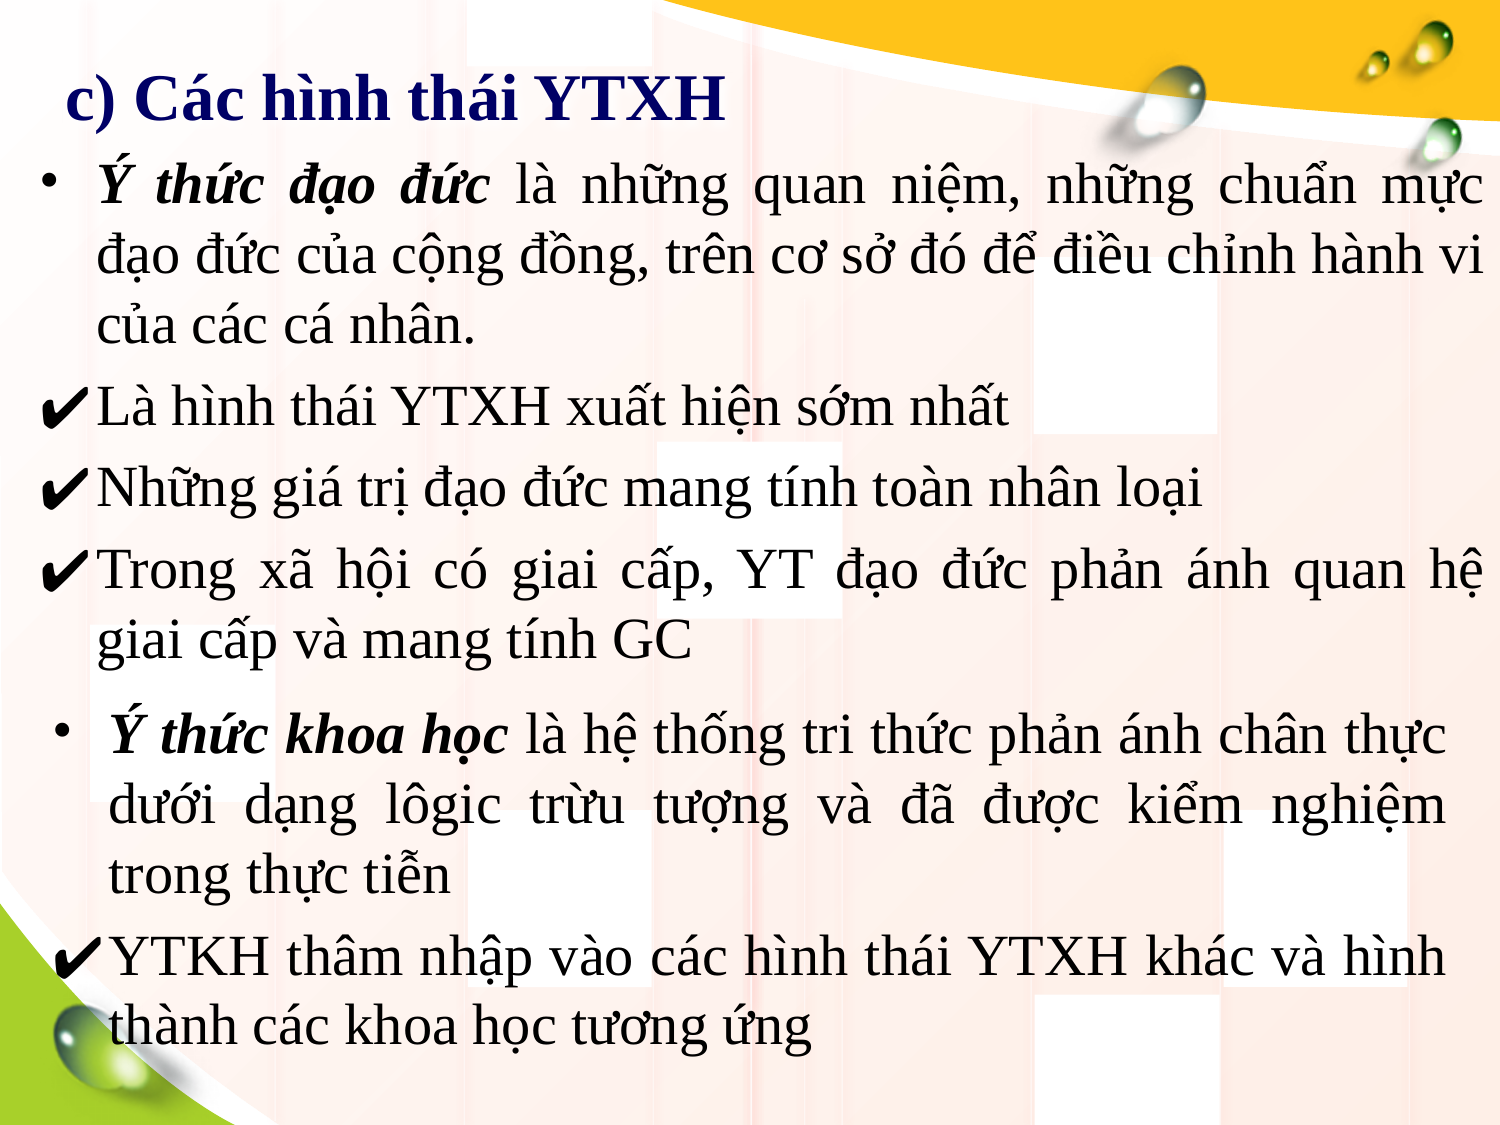

# c) Các hình thái YTXH
Ý thức đạo đức là những quan niệm, những chuẩn mực đạo đức của cộng đồng, trên cơ sở đó để điều chỉnh hành vi của các cá nhân.
Là hình thái YTXH xuất hiện sớm nhất
Những giá trị đạo đức mang tính toàn nhân loại
Trong xã hội có giai cấp, YT đạo đức phản ánh quan hệ giai cấp và mang tính GC

Ý thức khoa học là hệ thống tri thức phản ánh chân thực dưới dạng lôgic trừu tượng và đã được kiểm nghiệm trong thực tiễn
YTKH thâm nhập vào các hình thái YTXH khác và hình thành các khoa học tương ứng